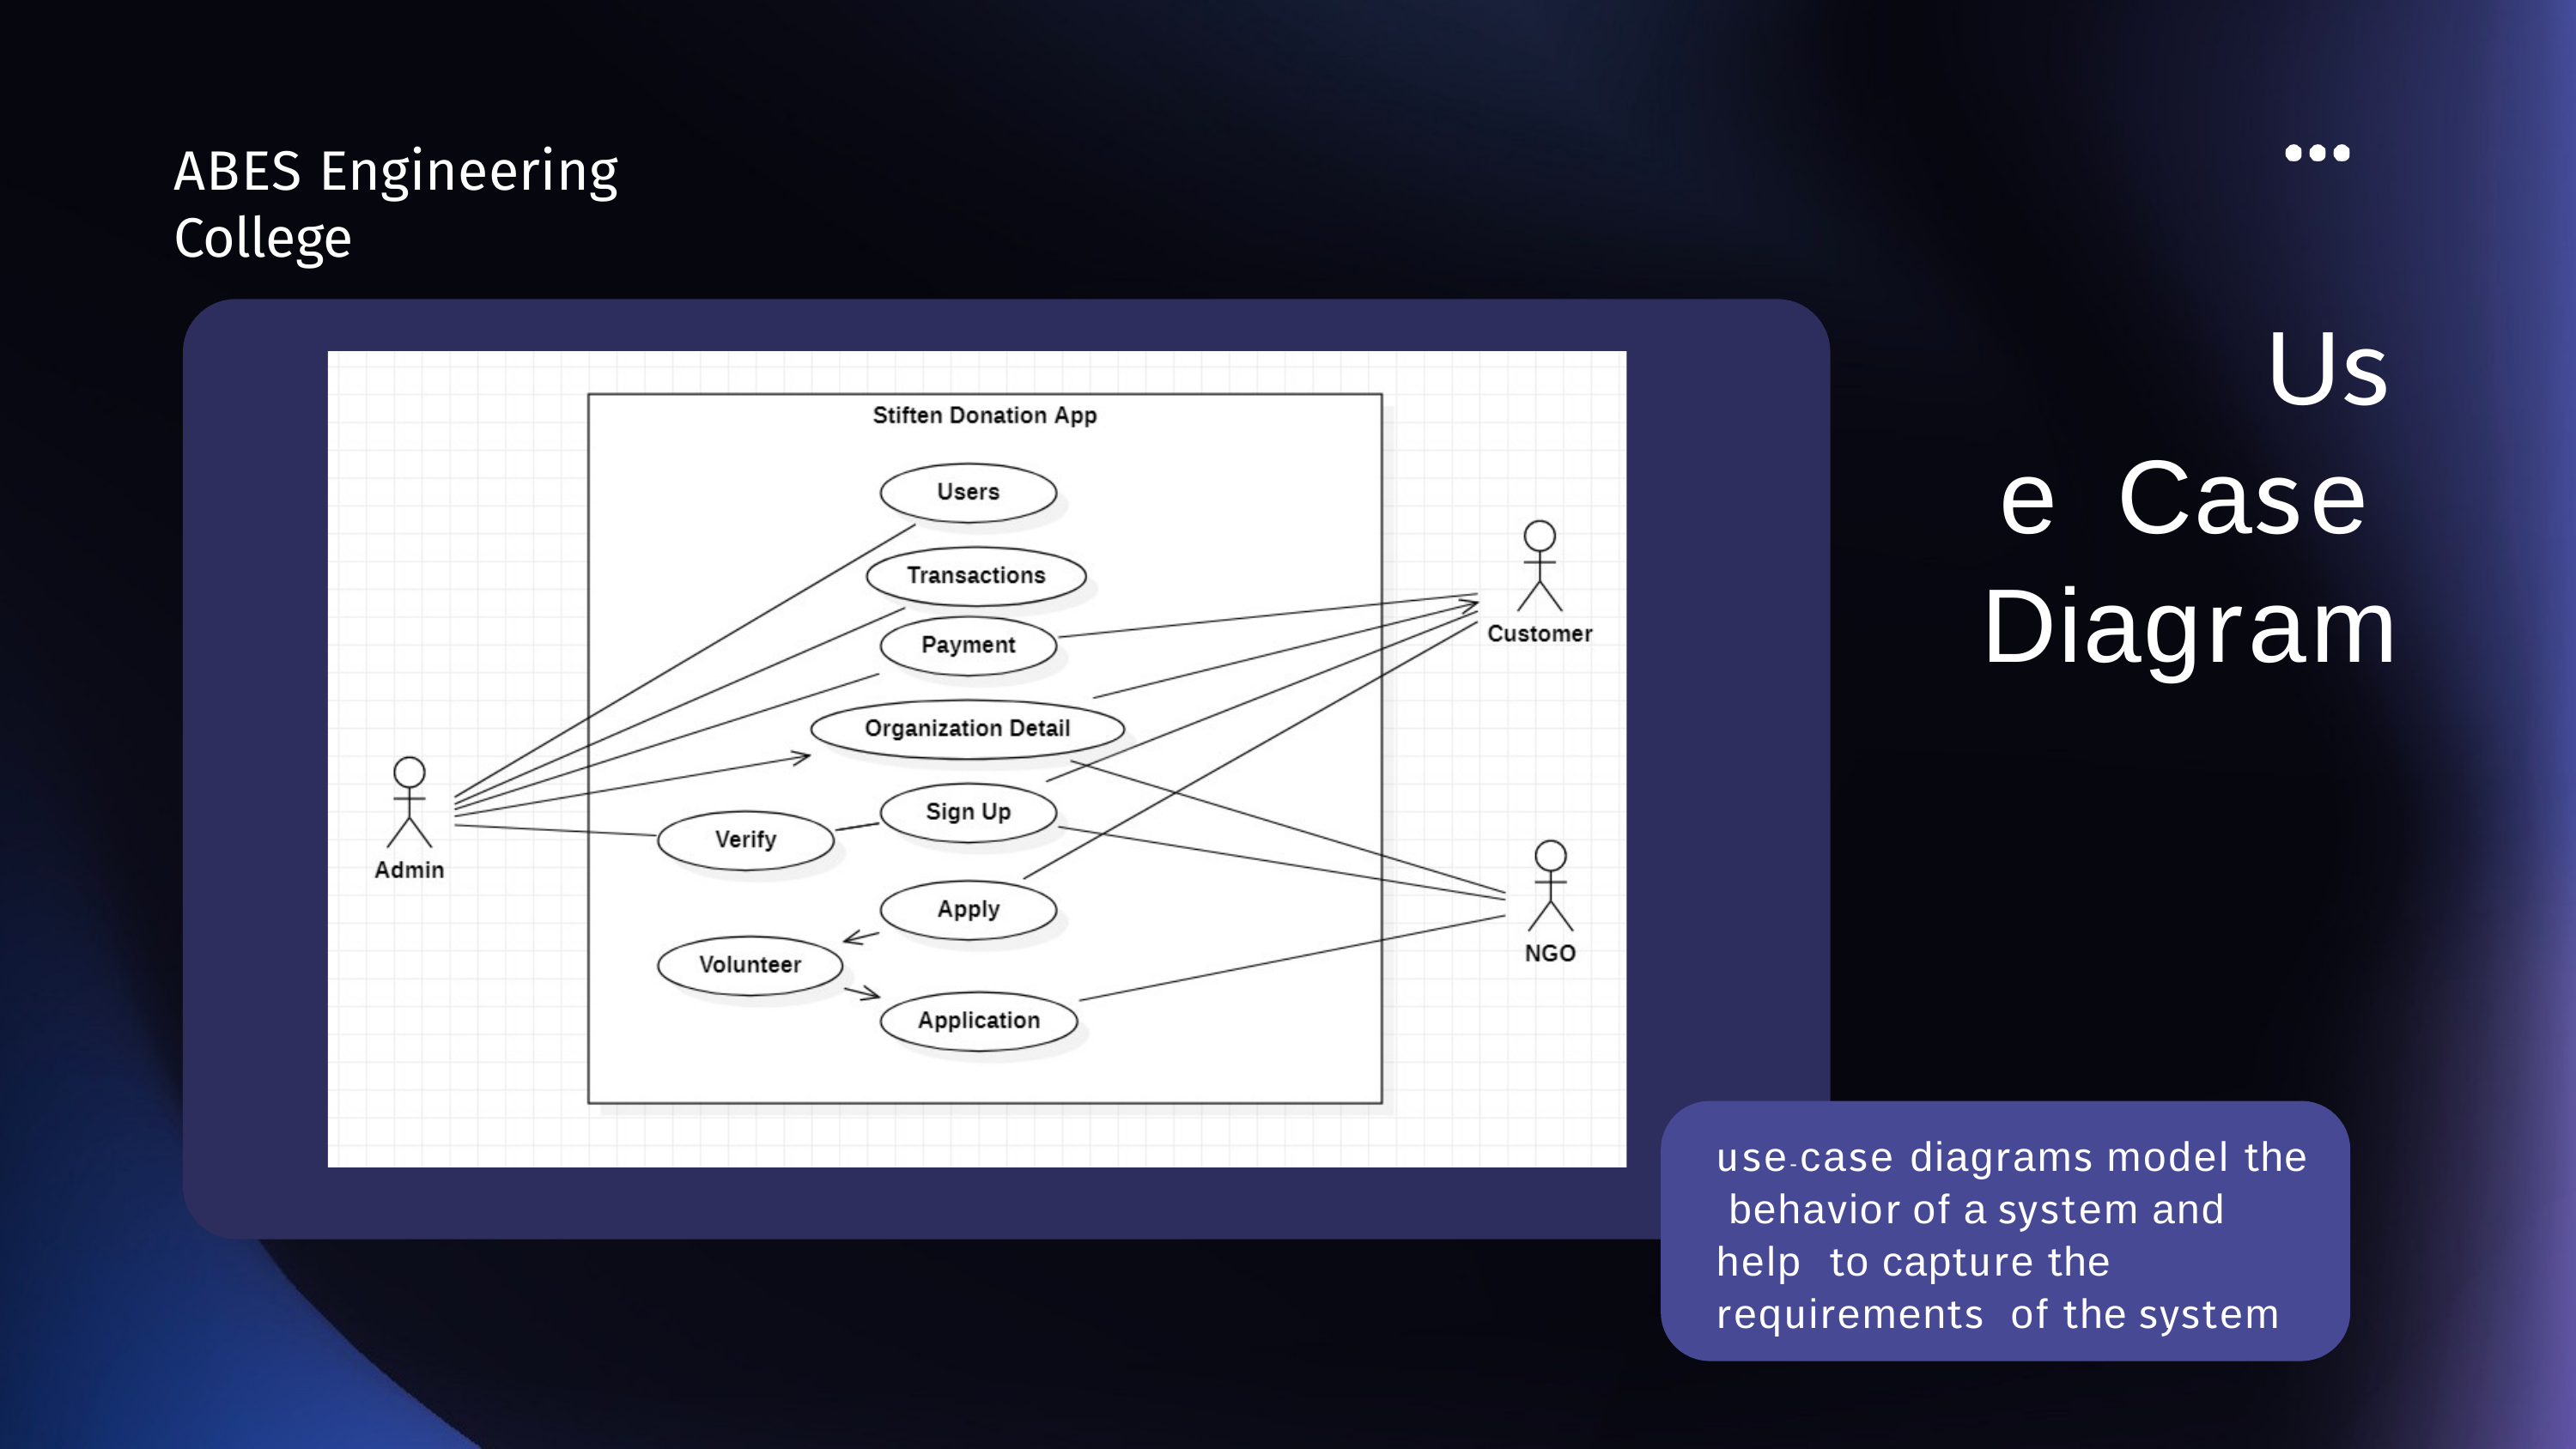

# ABES Engineering College

Use  Case  Diagram

use-case diagrams model the  behavior of a system and help  to capture the requirements  of the system